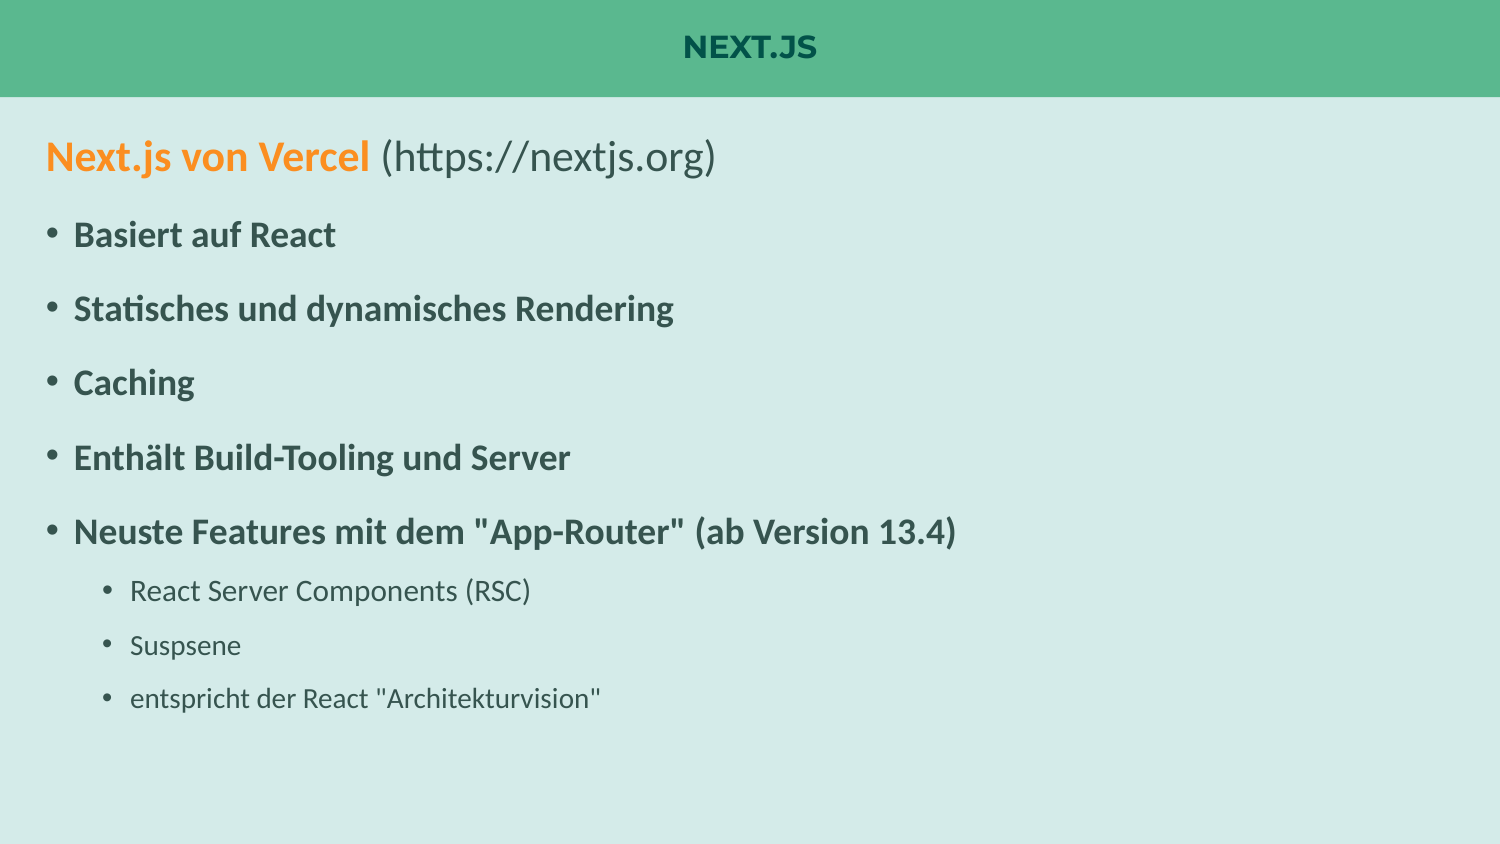

# Next.js
Next.js von Vercel (https://nextjs.org)
Basiert auf React
Statisches und dynamisches Rendering
Caching
Enthält Build-Tooling und Server
Neuste Features mit dem "App-Router" (ab Version 13.4)
React Server Components (RSC)
Suspsene
entspricht der React "Architekturvision"